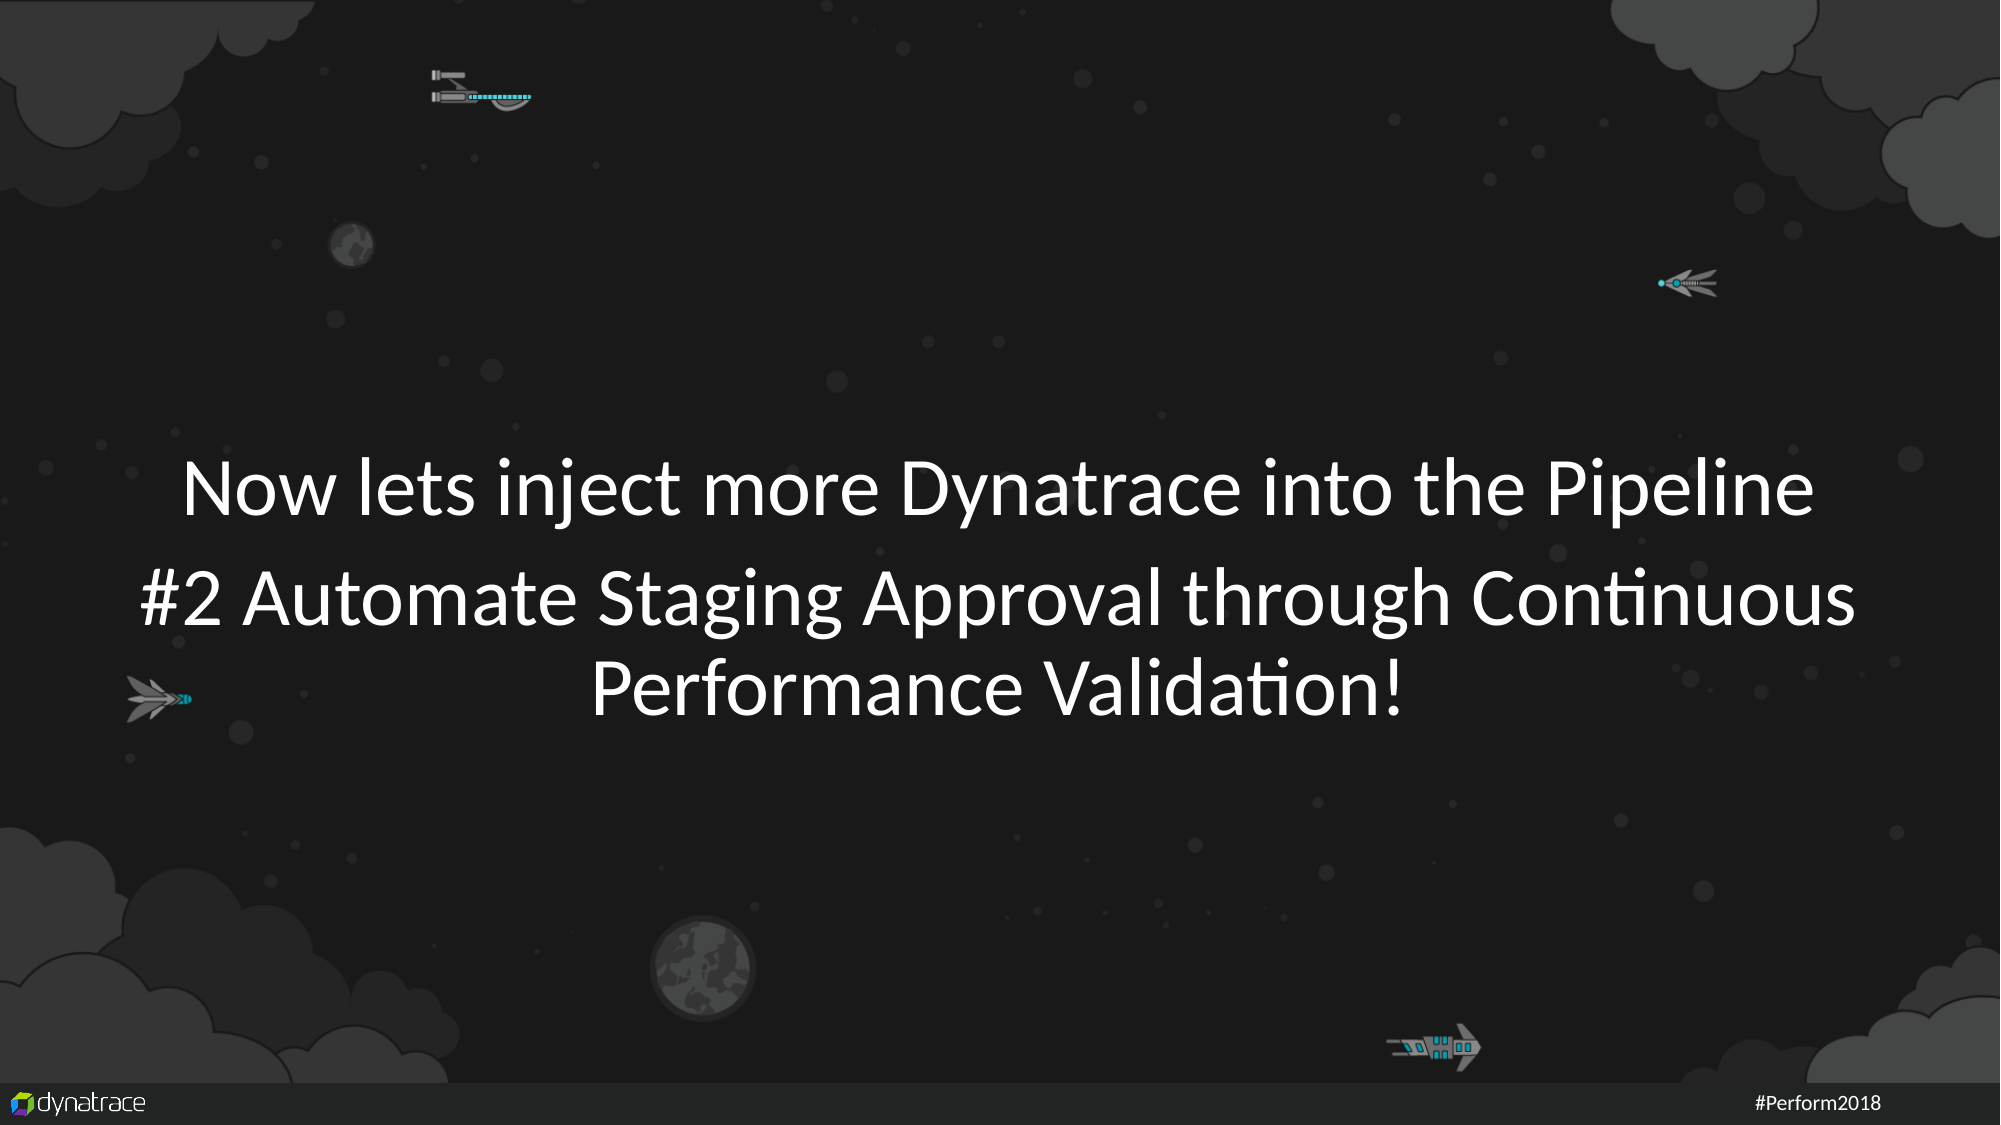

Now lets inject more Dynatrace into the Pipeline
#2 Automate Staging Approval through Continuous Performance Validation!